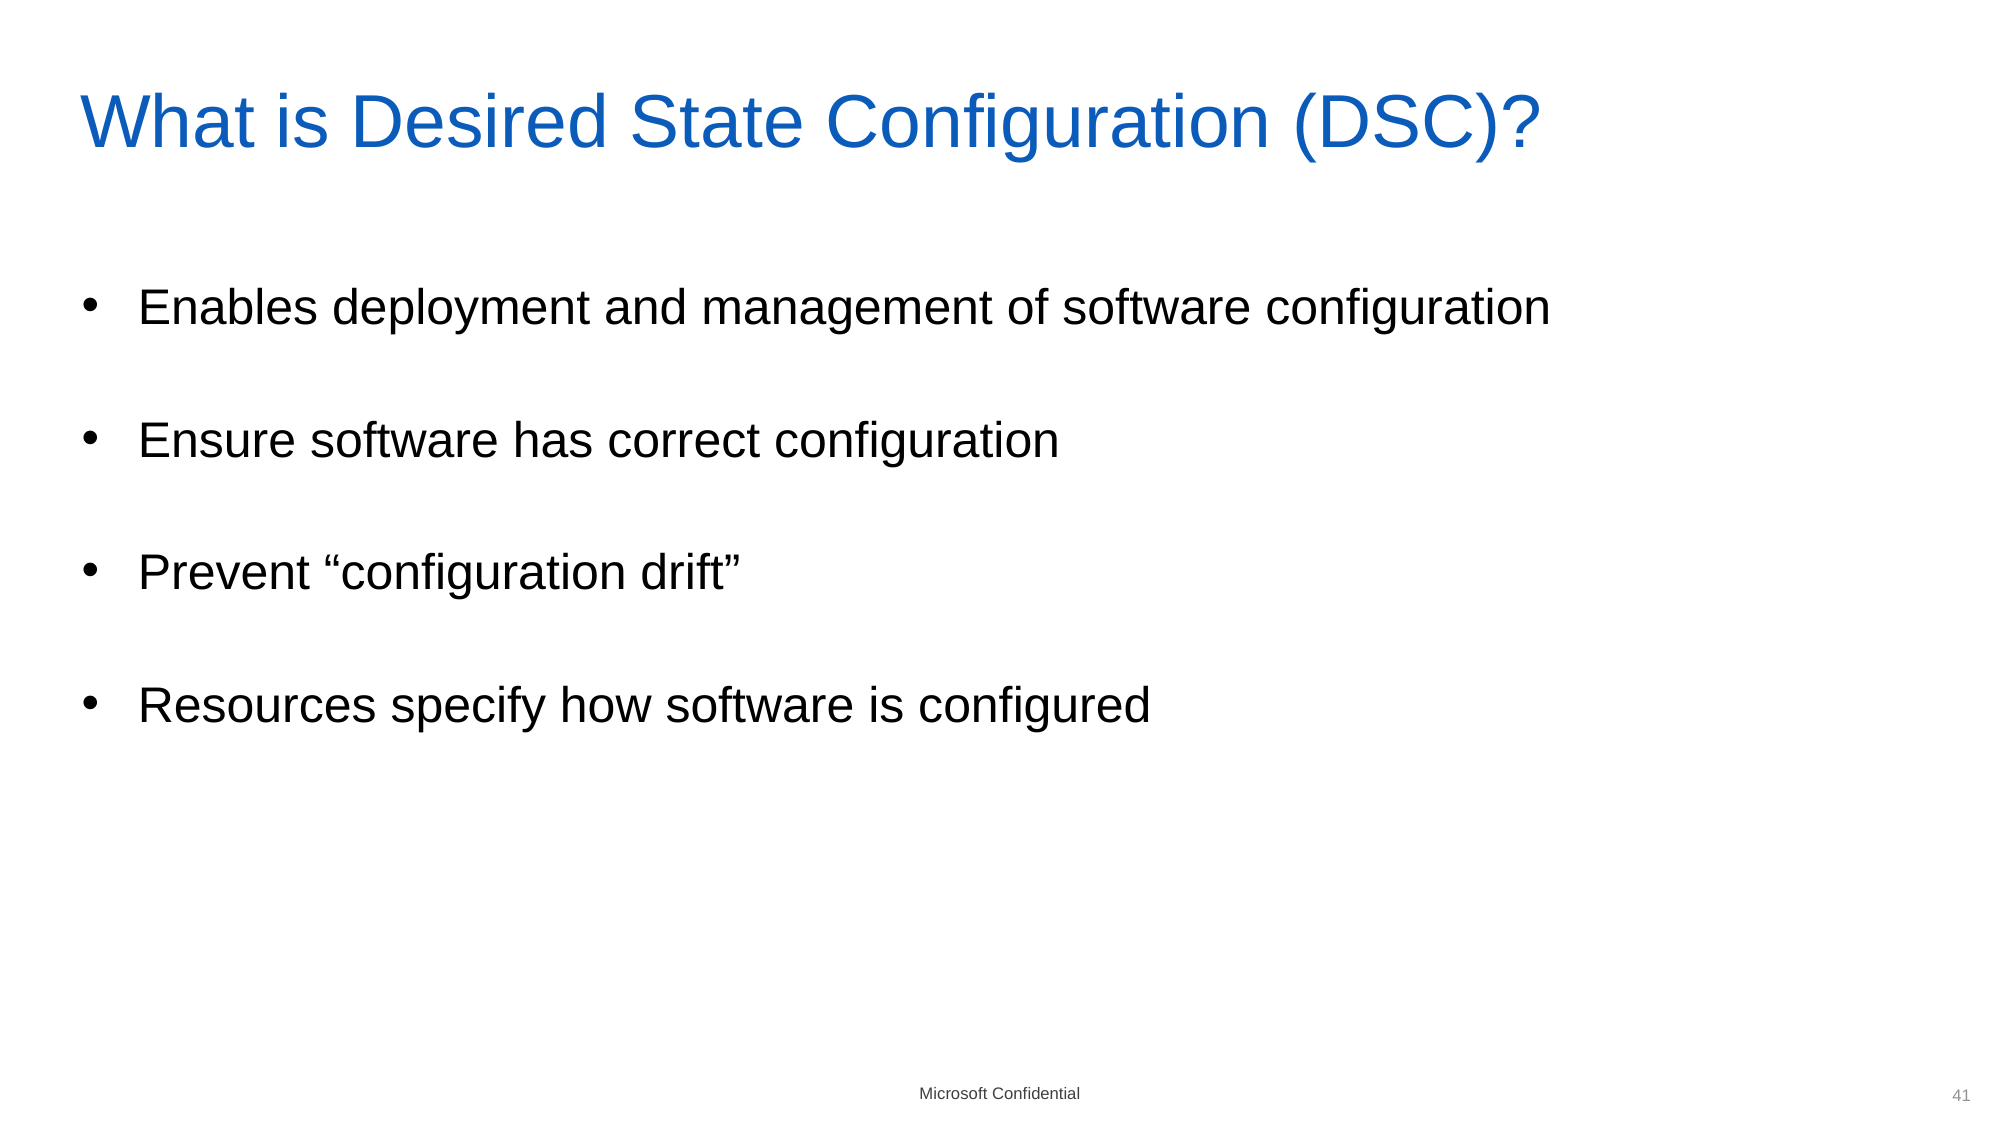

# What is Desired State Configuration (DSC)?
Enables deployment and management of software configuration

Ensure software has correct configuration

Prevent “configuration drift”

Resources specify how software is configured

41